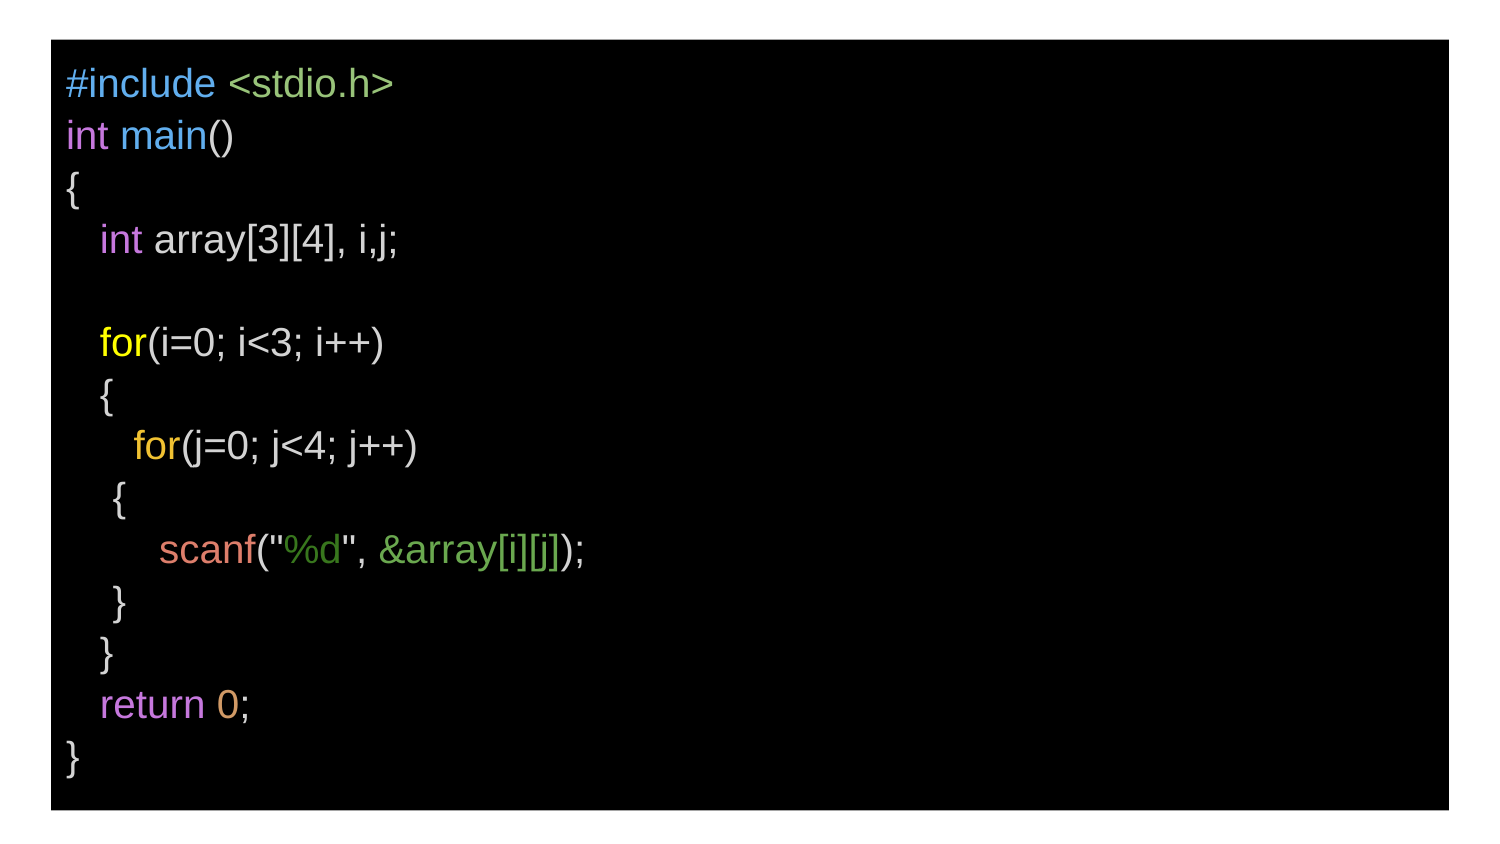

#include <stdio.h>
int main()
{
   int array[3][4], i,j;

   for(i=0; i<3; i++)
   {
      for(j=0; j<4; j++)
   	{
       	scanf("%d", &array[i][j]);
   	}
   }
   return 0;
}

#